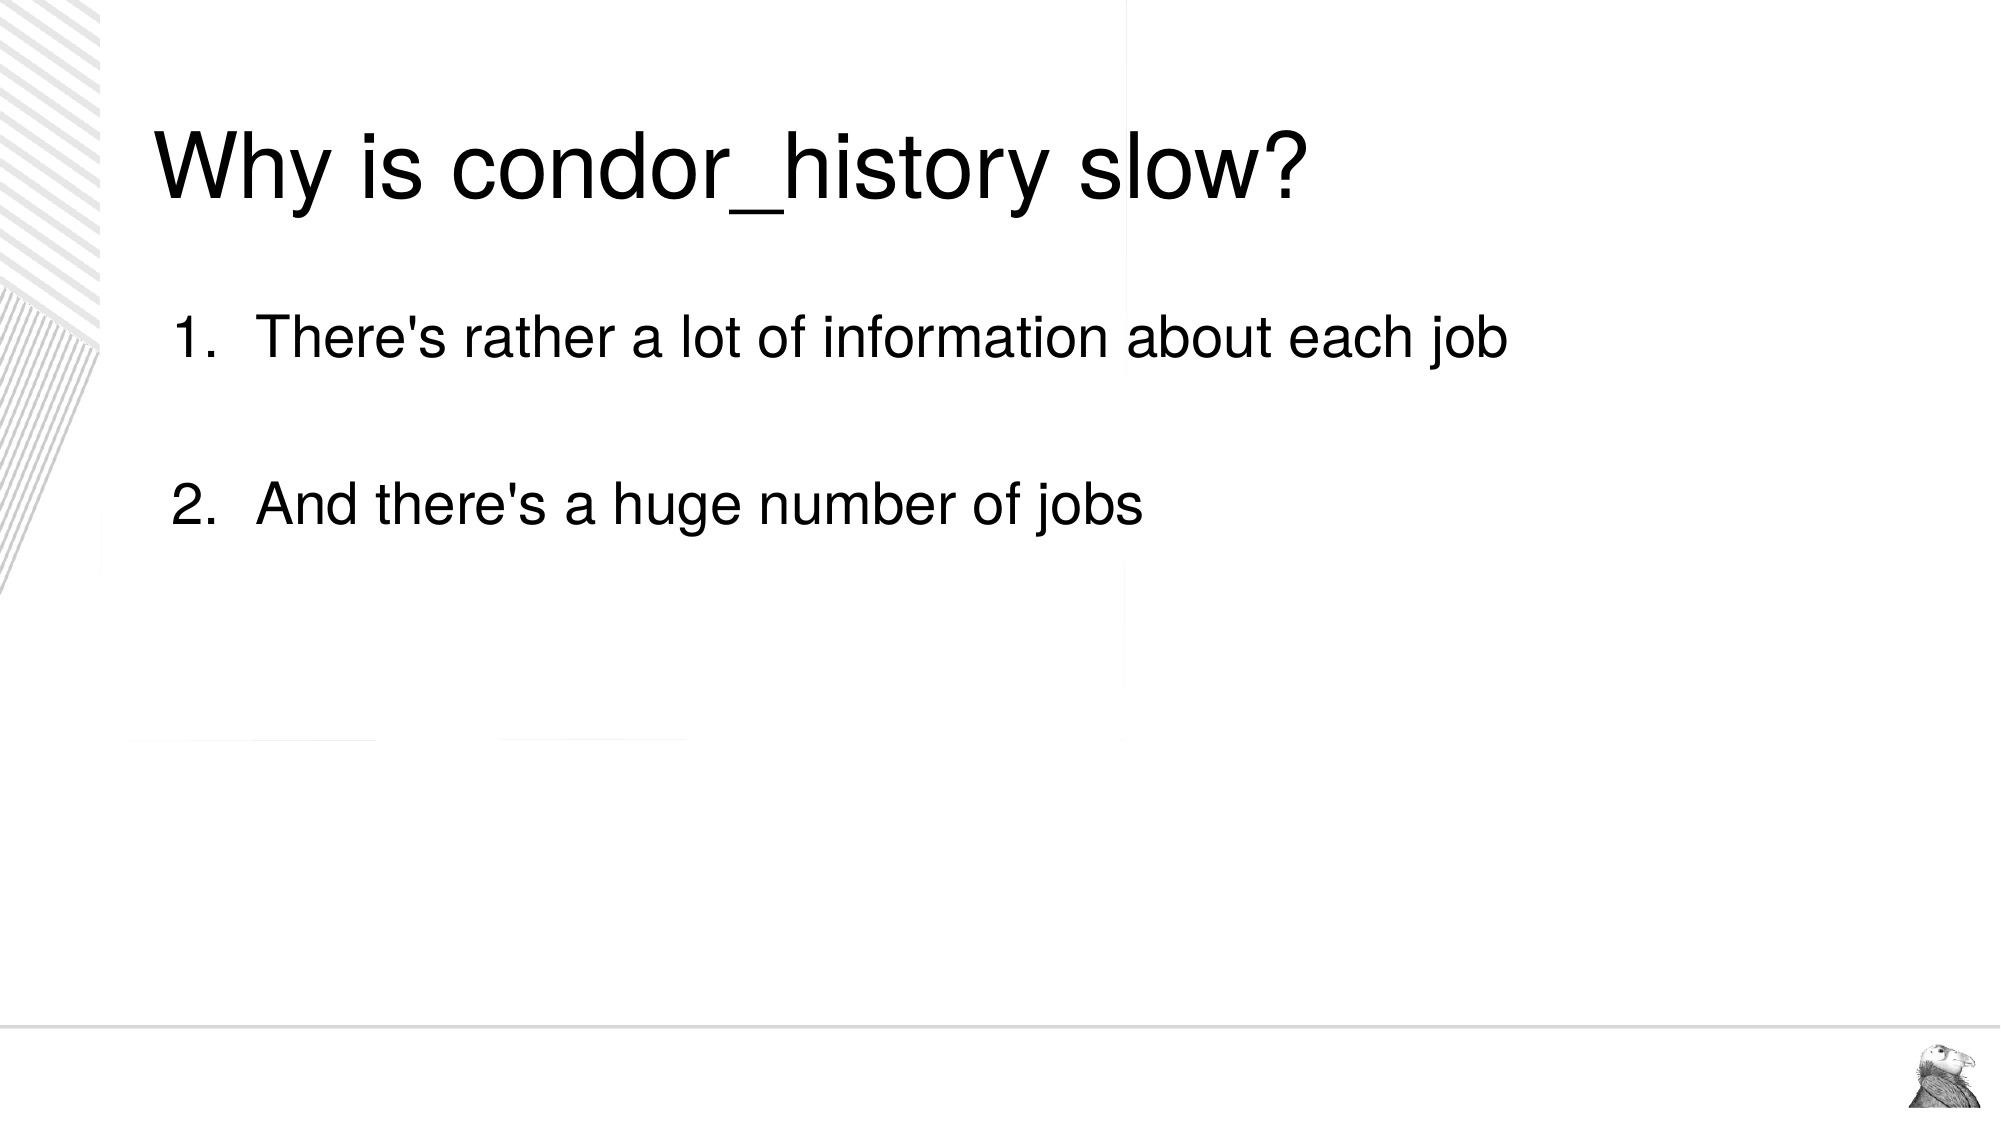

# Why is condor_history slow?
There's rather a lot of information about each job

And there's a huge number of jobs